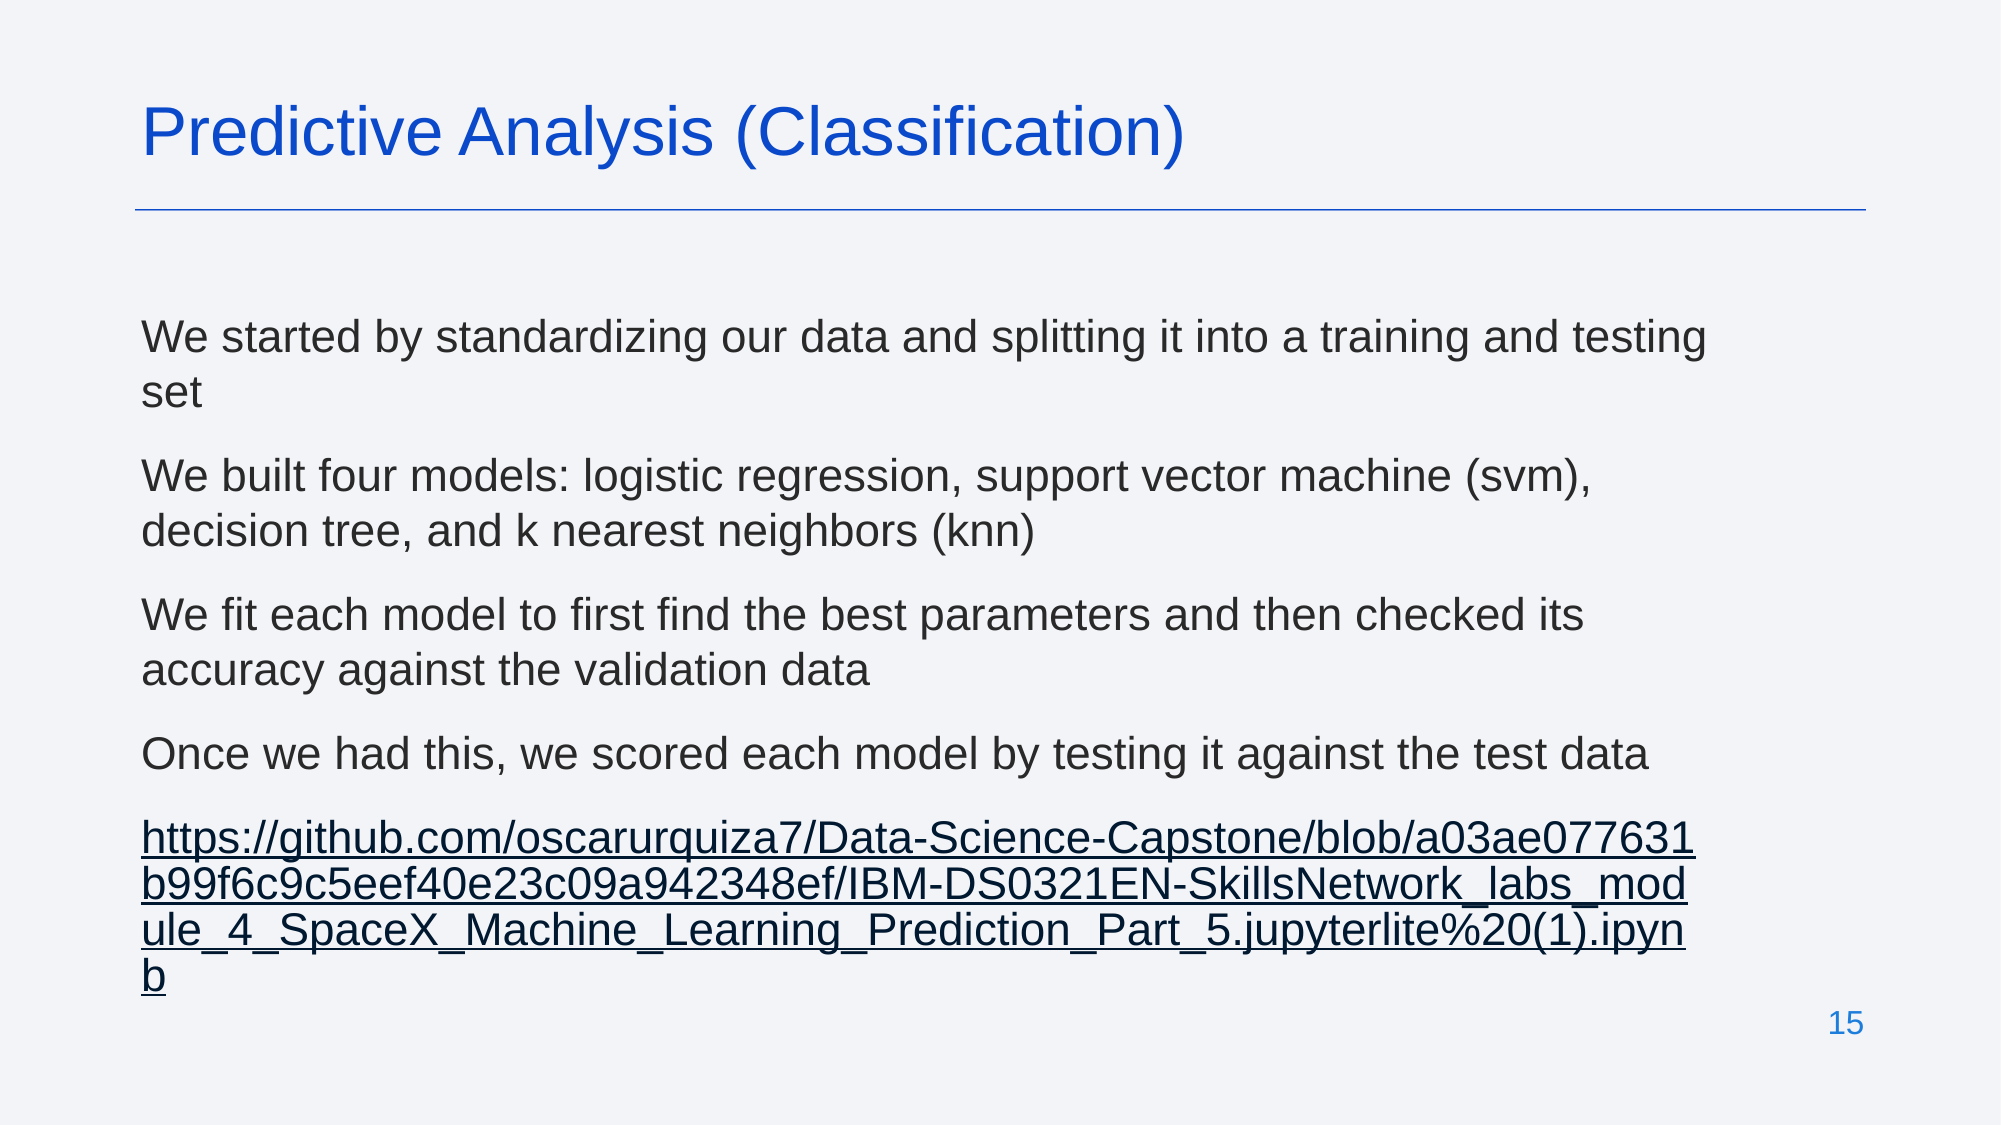

Predictive Analysis (Classification)
We started by standardizing our data and splitting it into a training and testing set
We built four models: logistic regression, support vector machine (svm), decision tree, and k nearest neighbors (knn)
We fit each model to first find the best parameters and then checked its accuracy against the validation data
Once we had this, we scored each model by testing it against the test data
https://github.com/oscarurquiza7/Data-Science-Capstone/blob/a03ae077631b99f6c9c5eef40e23c09a942348ef/IBM-DS0321EN-SkillsNetwork_labs_module_4_SpaceX_Machine_Learning_Prediction_Part_5.jupyterlite%20(1).ipynb
15